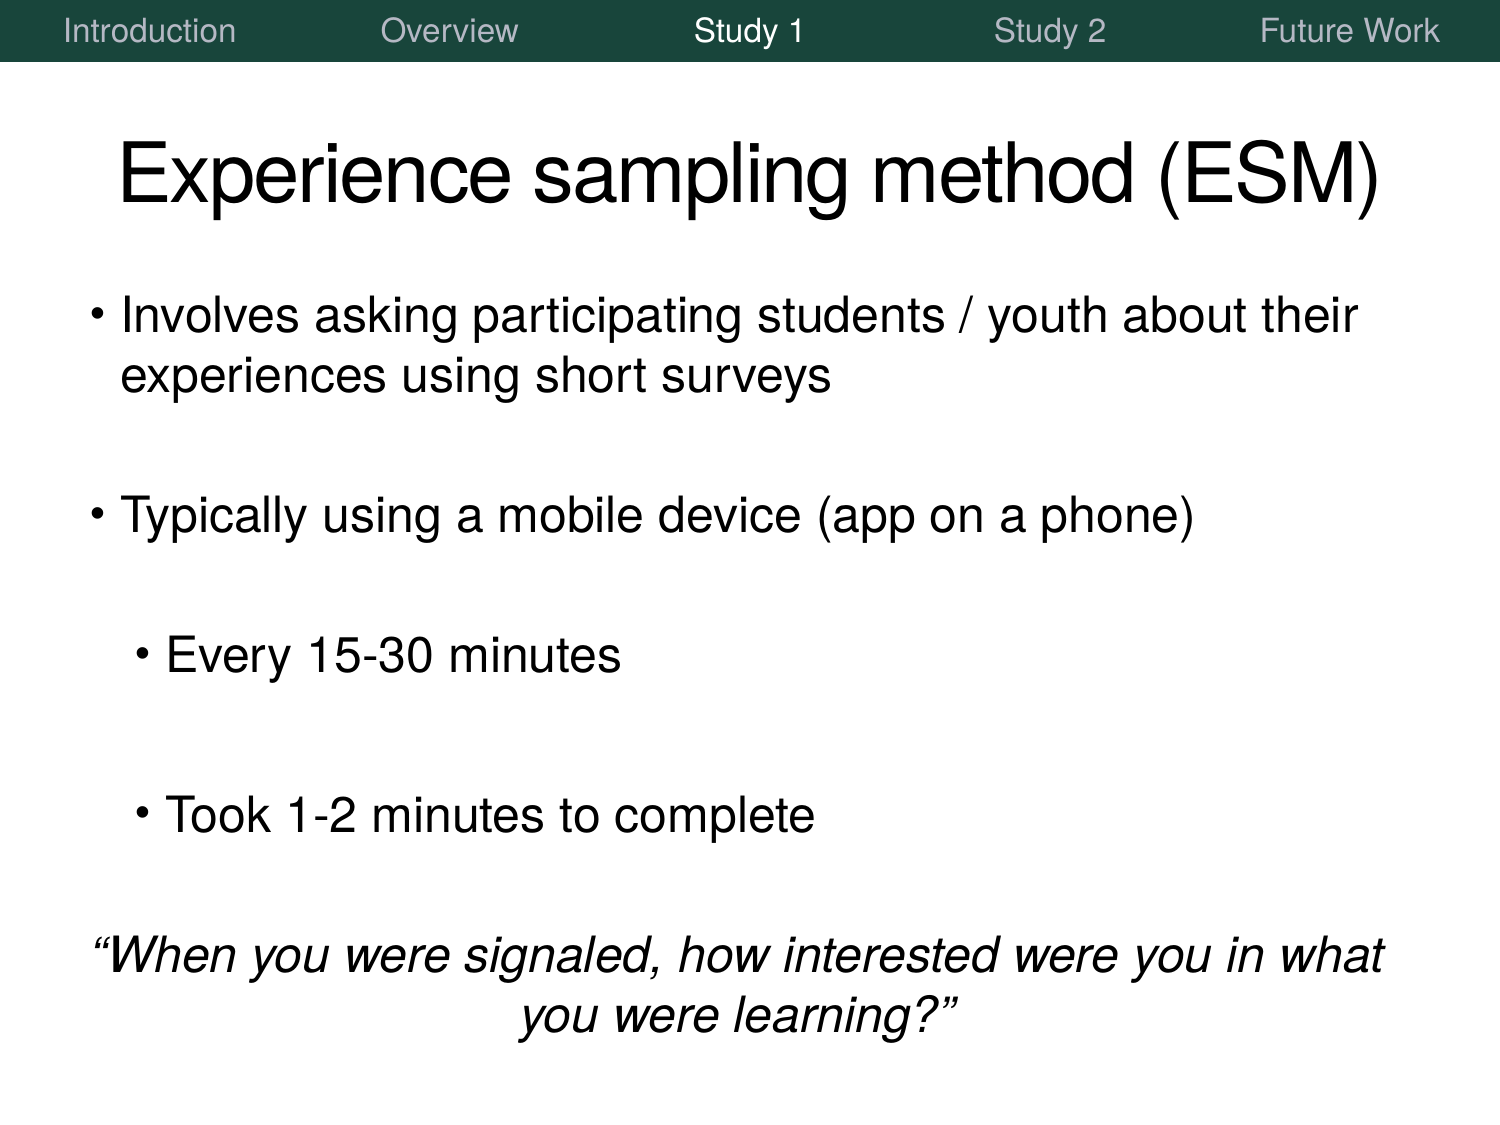

| Introduction | Overview | Study 1 | Study 2 | Future Work |
| --- | --- | --- | --- | --- |
# Experience sampling method (ESM)
Involves asking participating students / youth about their experiences using short surveys

Typically using a mobile device (app on a phone)

Every 15-30 minutes

Took 1-2 minutes to complete

“When you were signaled, how interested were you in what you were learning?”